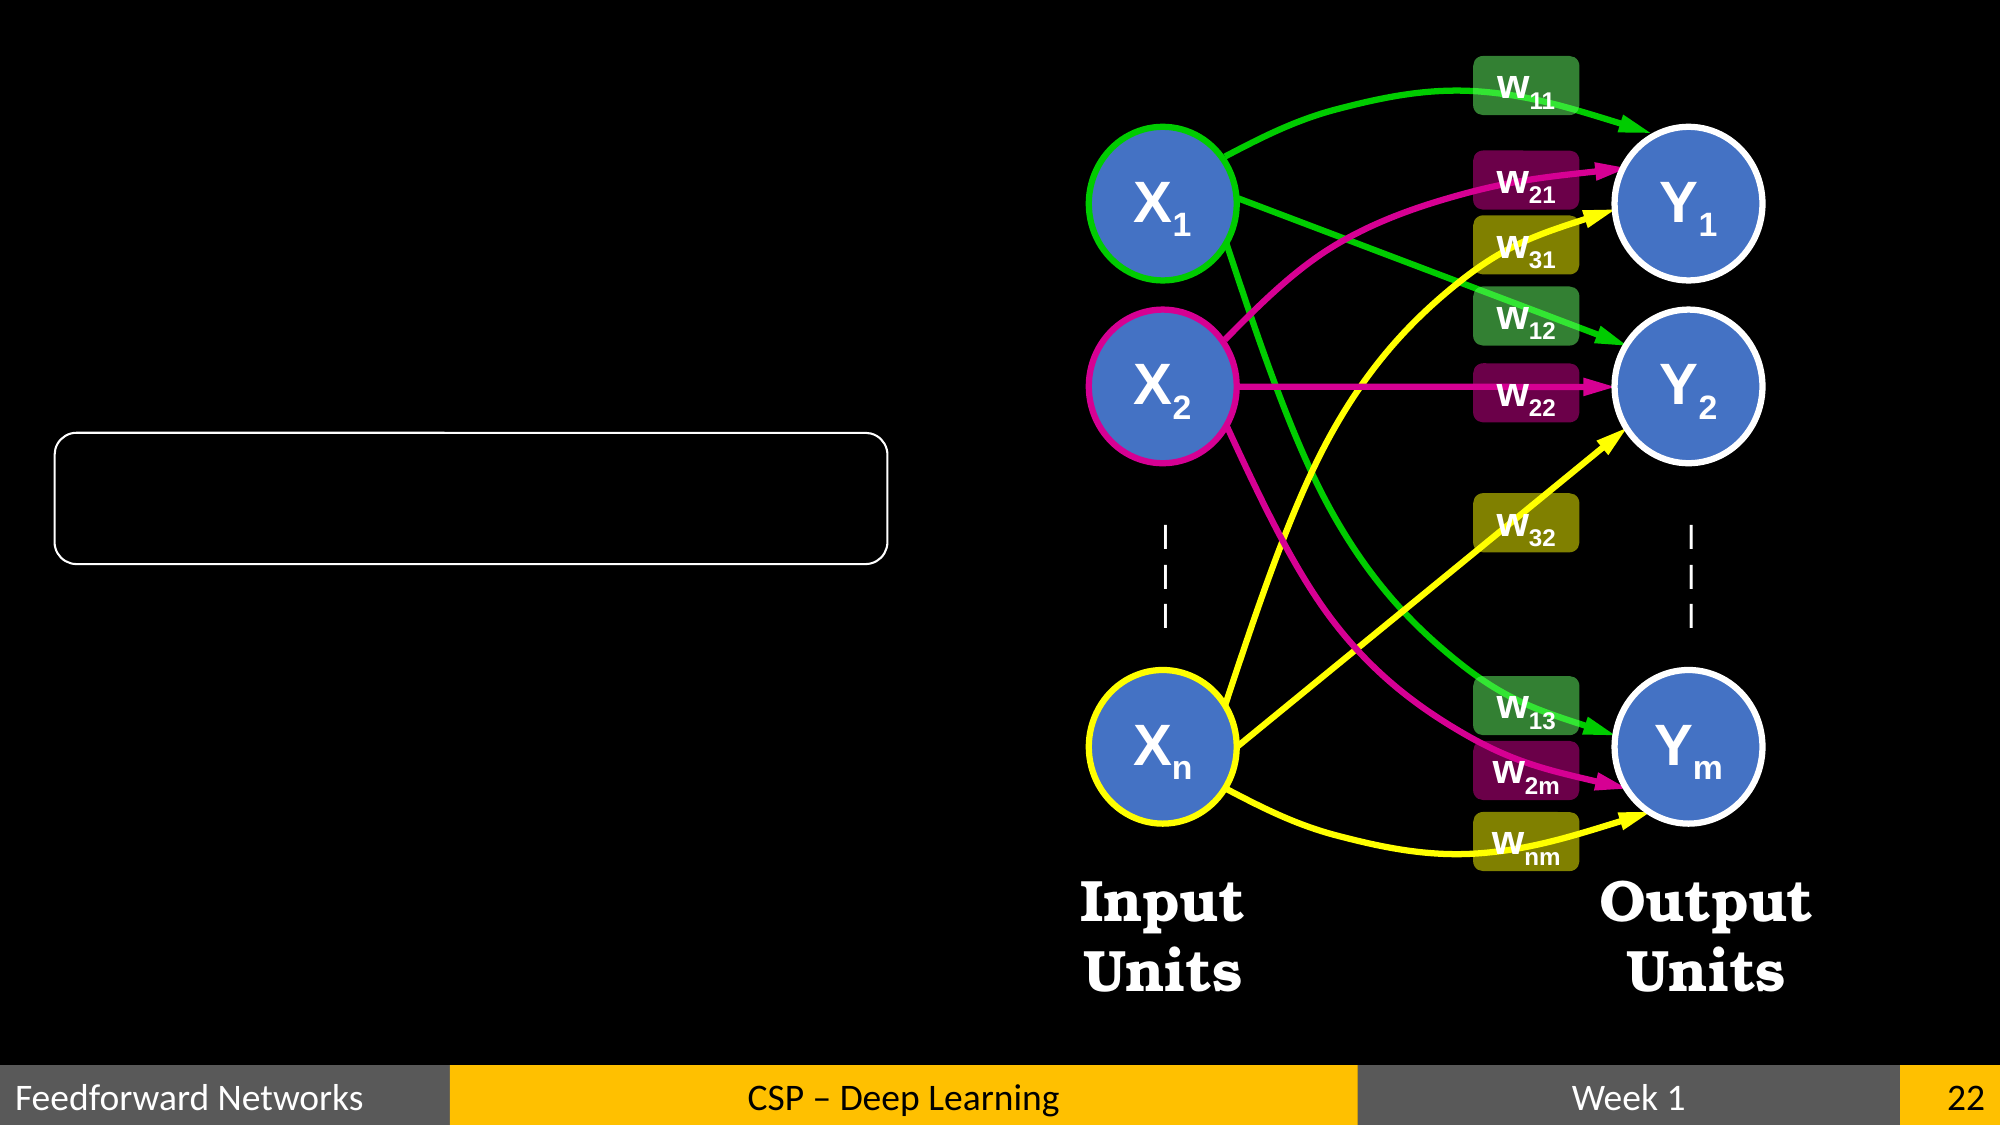

w11
w21
w31
w12
w22
w32
w13
w2m
wnm

X1
X2
l
l
l
Xn
Input
Units
Y1
Y2
l
l
l
Ym
Output
Units

Model 1: A Single Layer Net